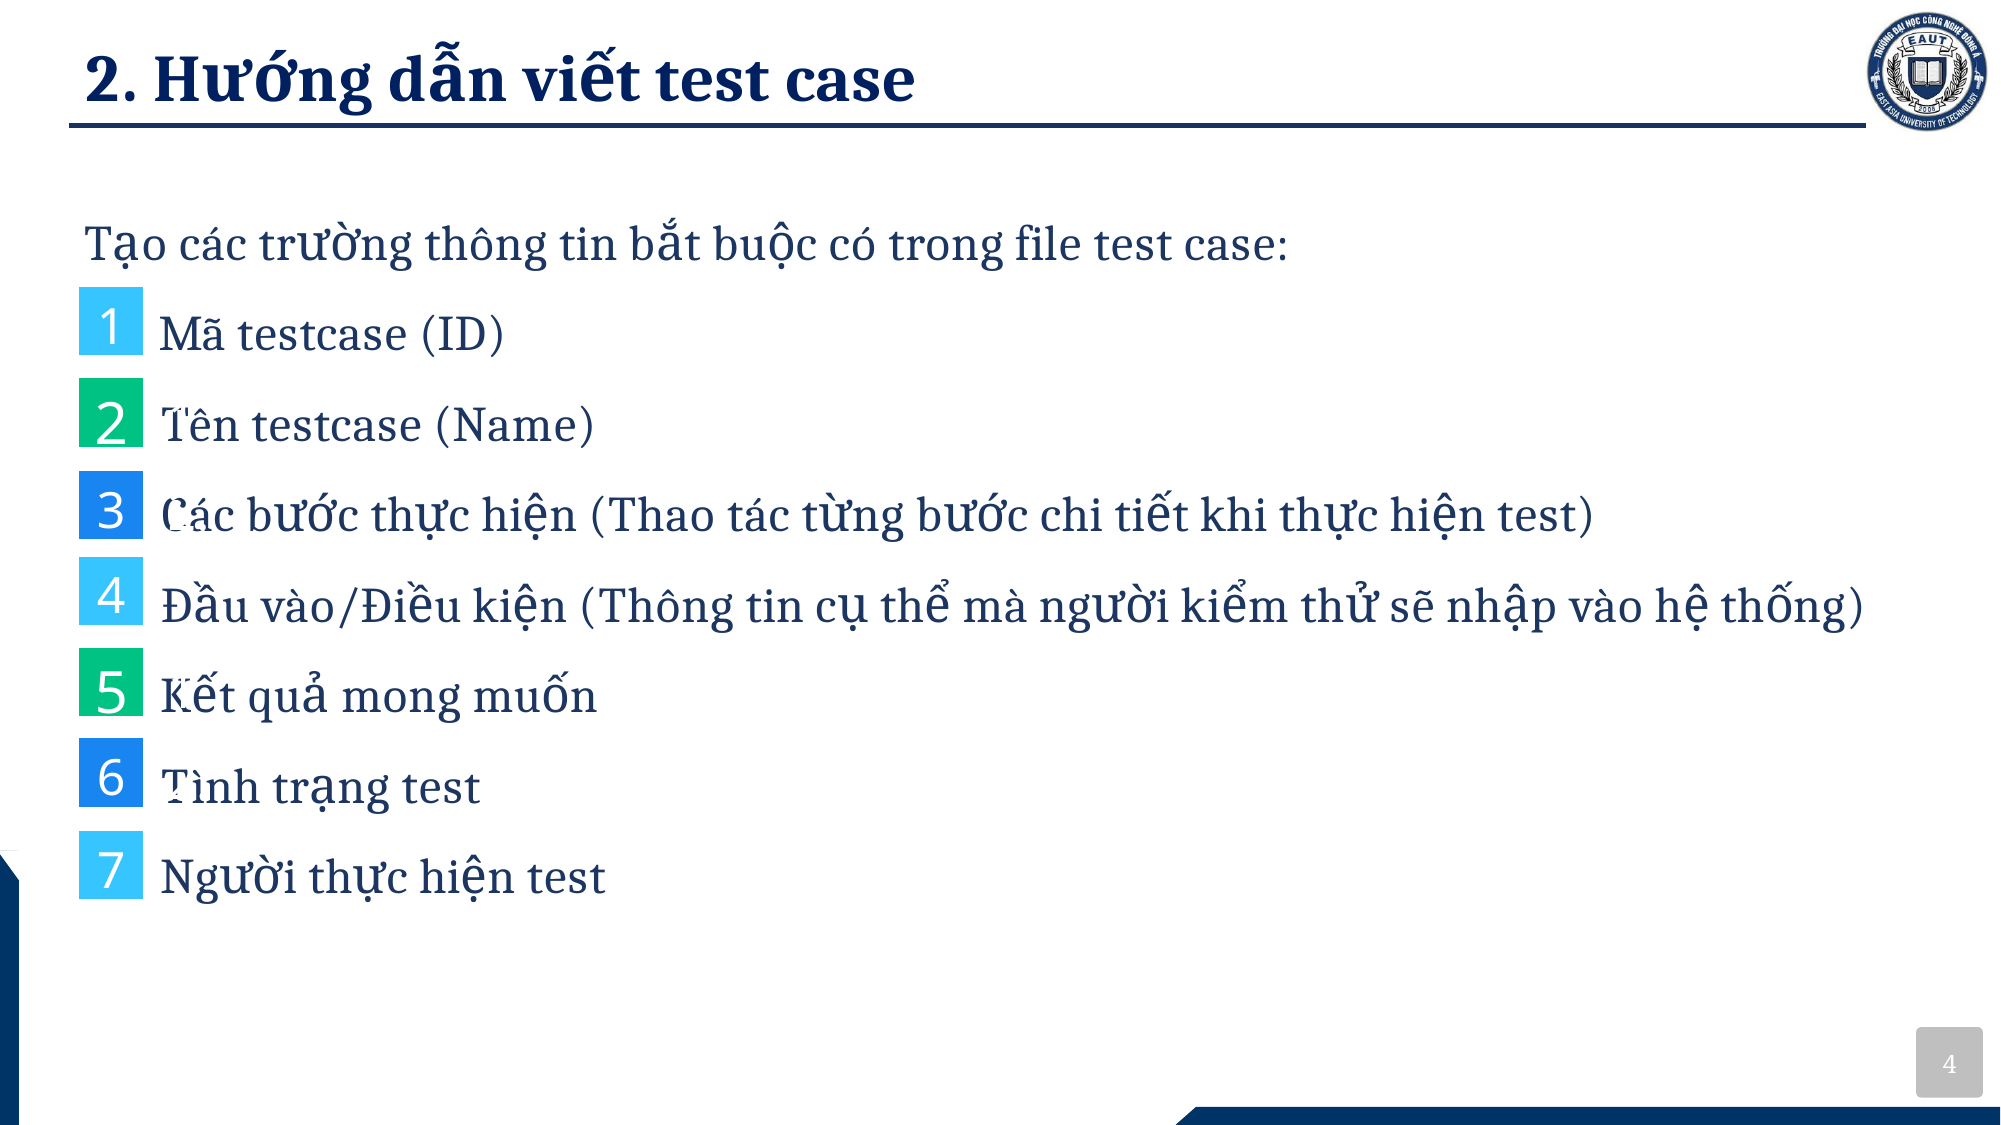

# 2. Hướng dẫn viết test case
Tạo các trường thông tin bắt buộc có trong file test case:
       Mã testcase (ID)
       Tên testcase (Name)
       Các bước thực hiện (Thao tác từng bước chi tiết khi thực hiện test)
       Đầu vào/Điều kiện (Thông tin cụ thể mà người kiểm thử sẽ nhập vào hệ thống)
       Kết quả mong muốn
       Tình trạng test
       Người thực hiện test
1.
1.
2.
2.
3.
4.
1.
52.
2.
63.
74.
1.